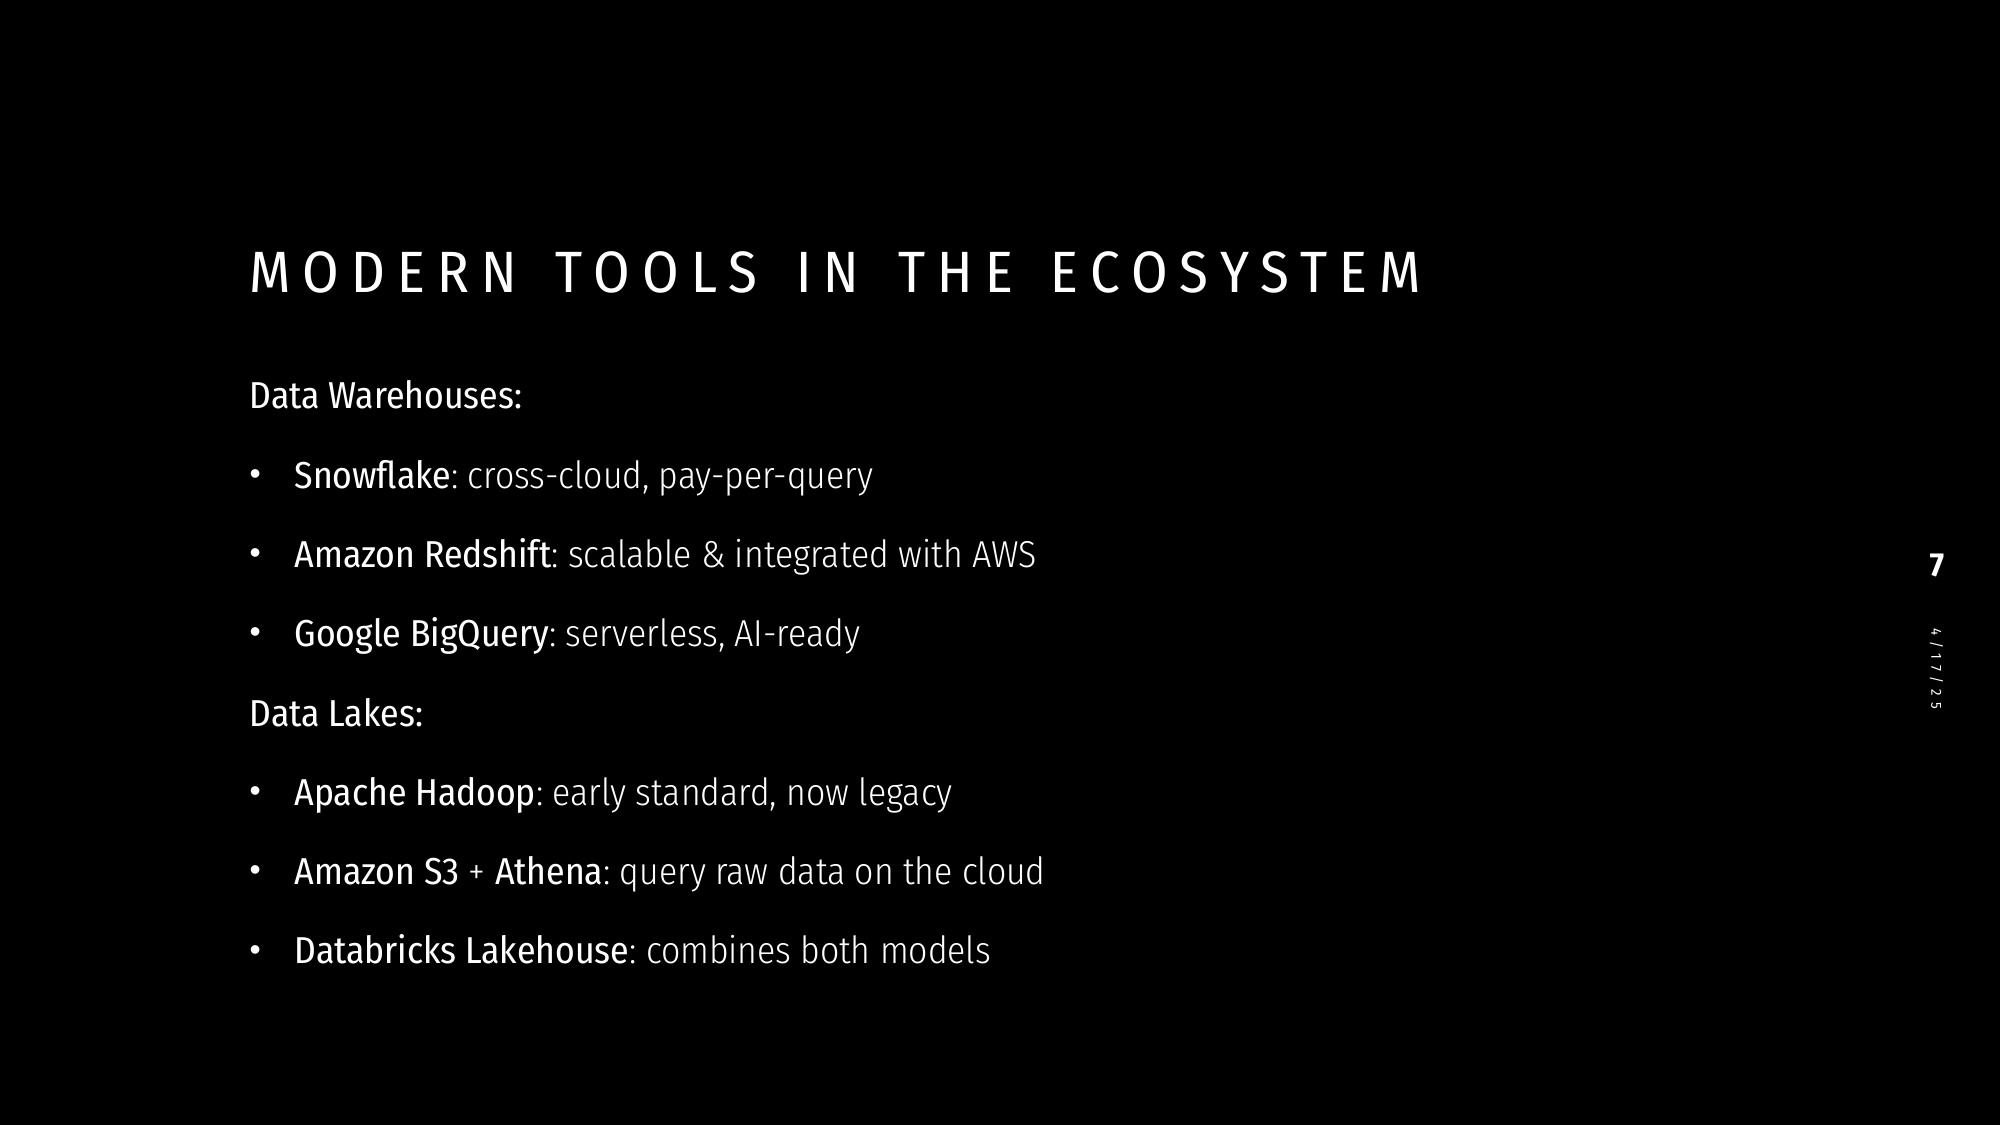

# Modern Tools in the Ecosystem

Data Warehouses:
Snowflake: cross-cloud, pay-per-query
Amazon Redshift: scalable & integrated with AWS
Google BigQuery: serverless, AI-ready
Data Lakes:
Apache Hadoop: early standard, now legacy
Amazon S3 + Athena: query raw data on the cloud
Databricks Lakehouse: combines both models

7
4/17/25